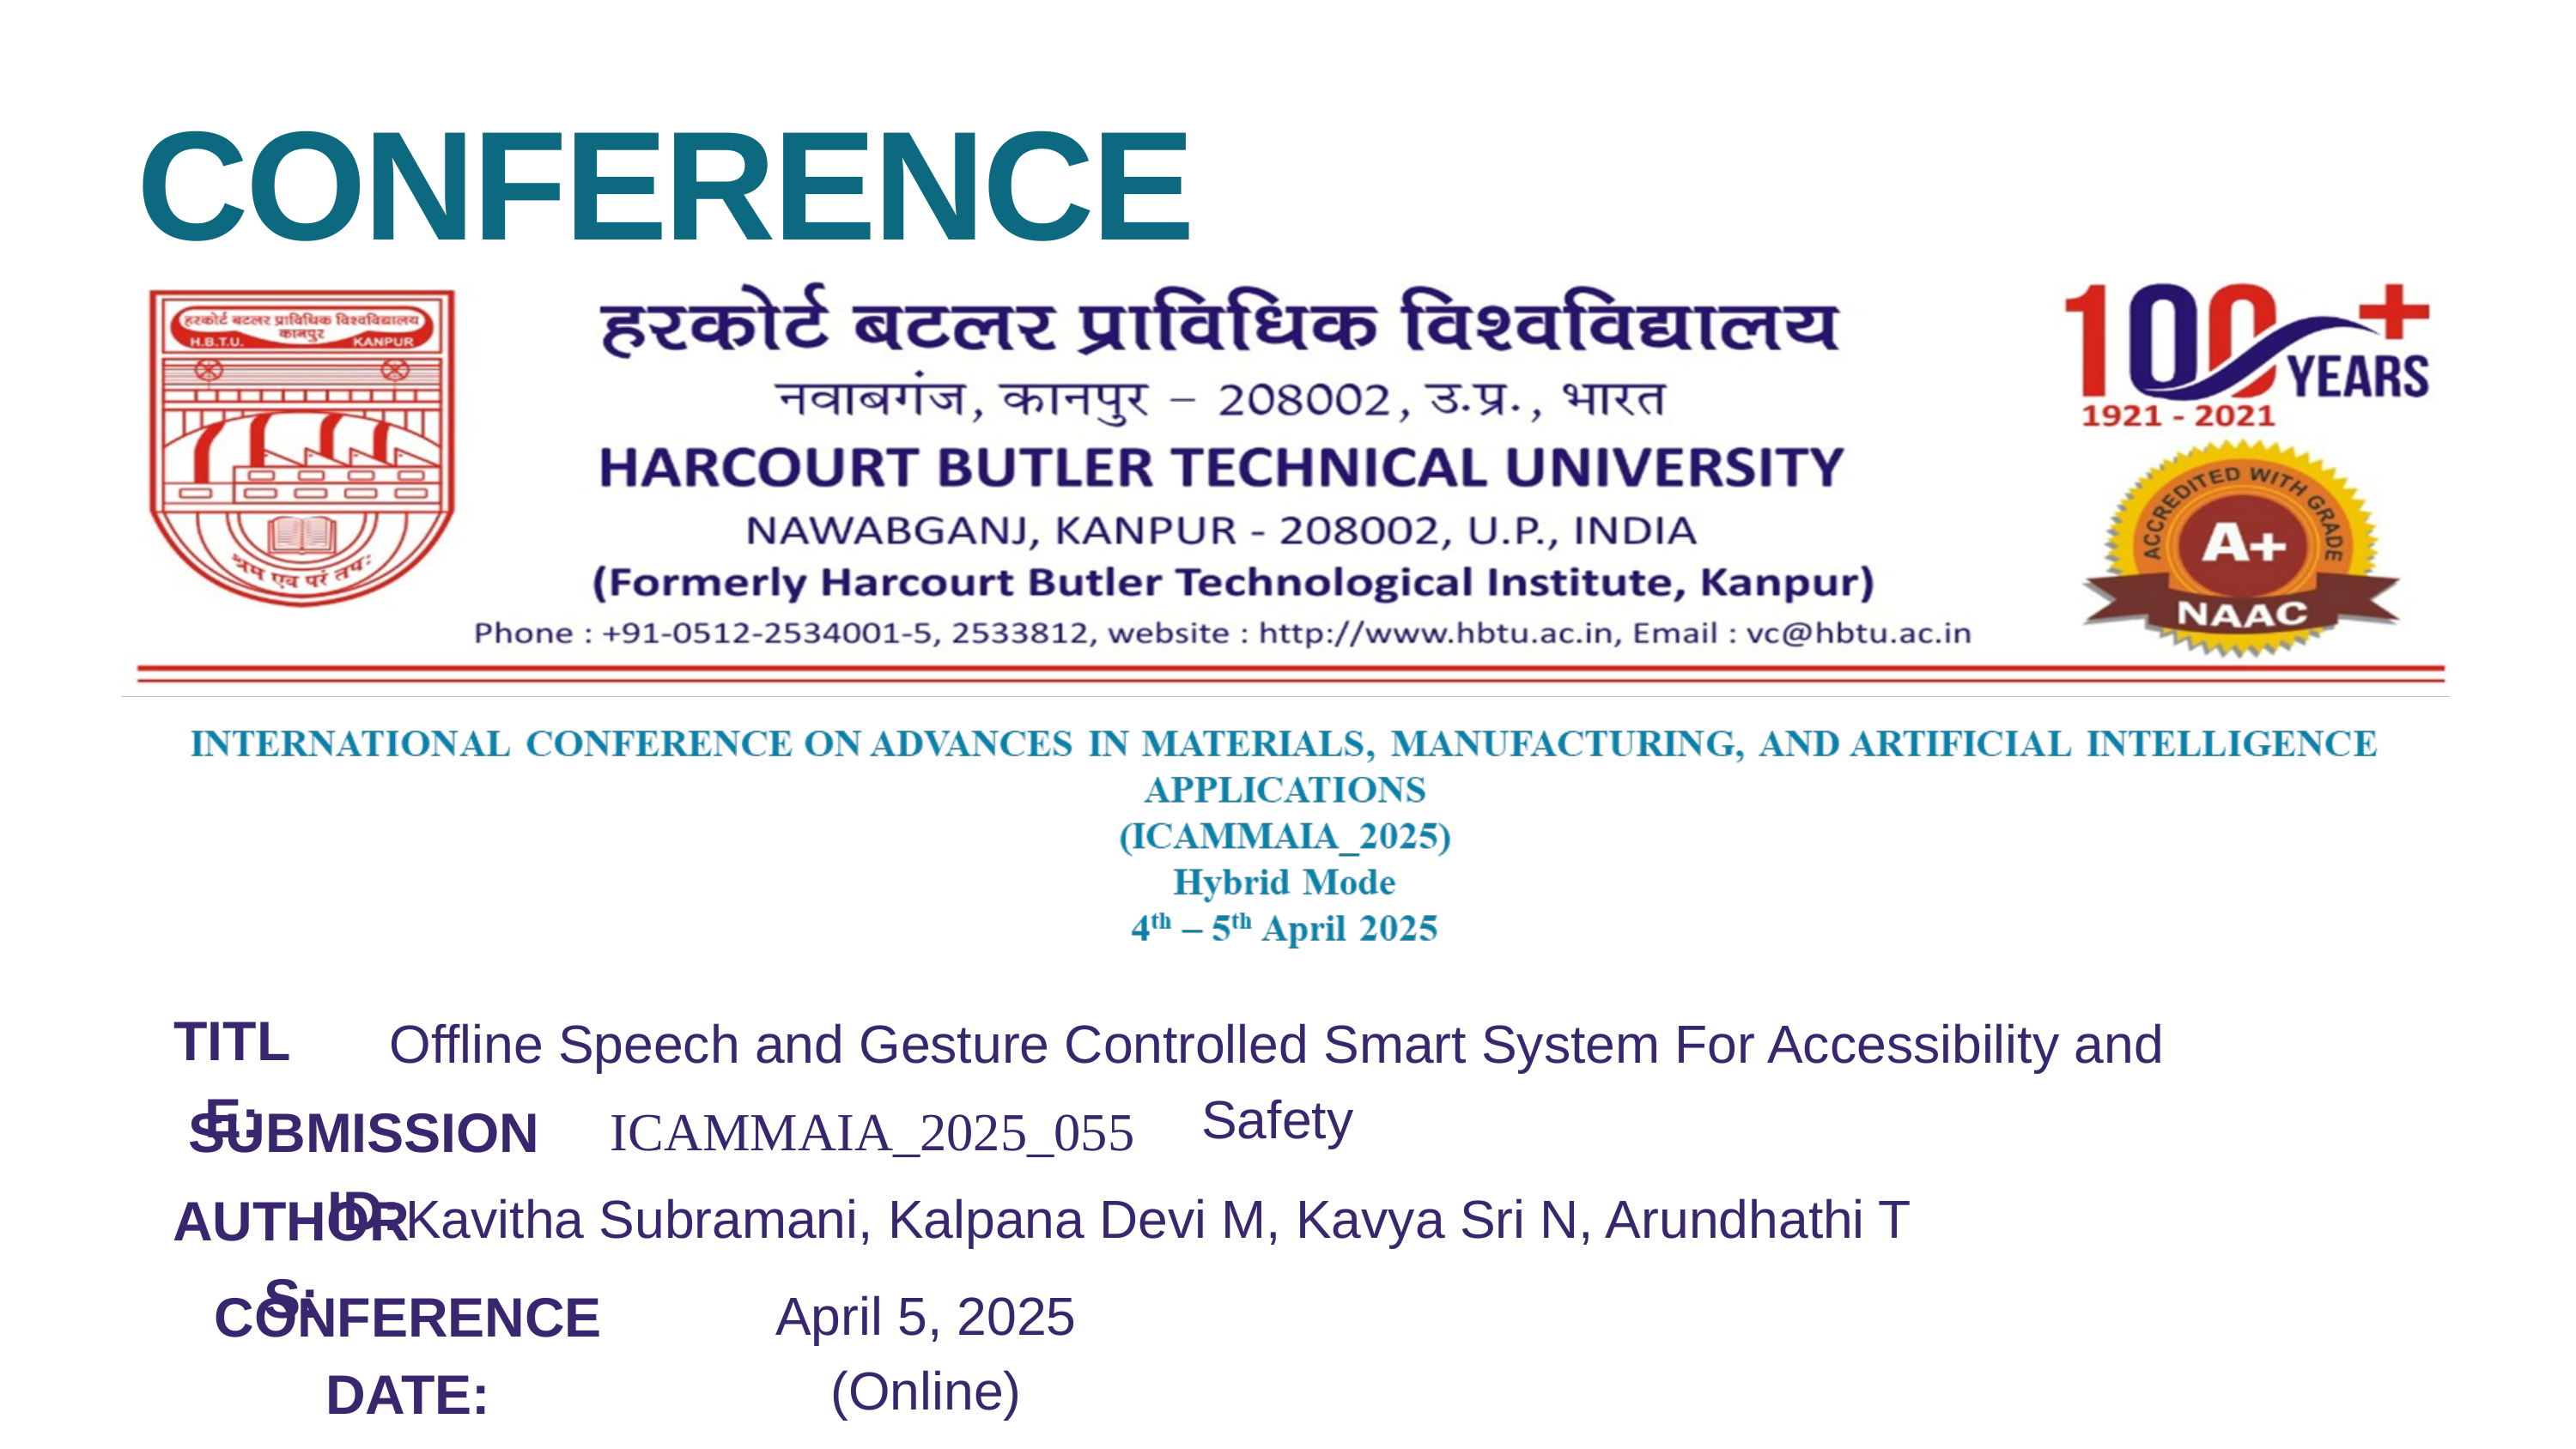

CONFERENCE

TITLE:
Offline Speech and Gesture Controlled Smart System For Accessibility and Safety
SUBMISSION ID:
ICAMMAIA_2025_055
AUTHORS:
Kavitha Subramani, Kalpana Devi M, Kavya Sri N, Arundhathi T
CONFERENCE DATE:
April 5, 2025 (Online)